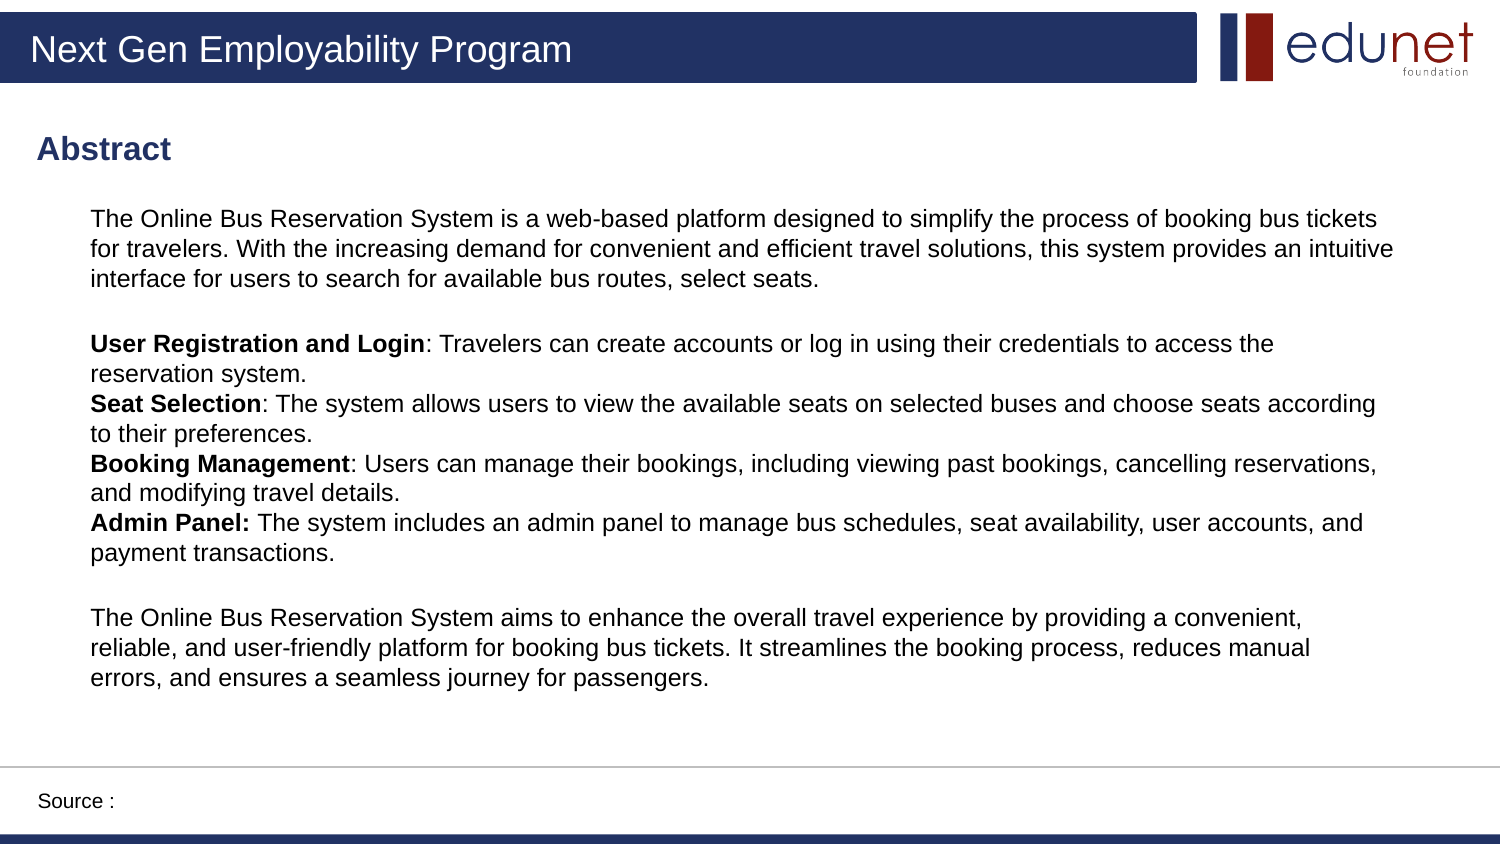

Abstract
The Online Bus Reservation System is a web-based platform designed to simplify the process of booking bus tickets for travelers. With the increasing demand for convenient and efficient travel solutions, this system provides an intuitive interface for users to search for available bus routes, select seats.

User Registration and Login: Travelers can create accounts or log in using their credentials to access the reservation system.
Seat Selection: The system allows users to view the available seats on selected buses and choose seats according to their preferences.
Booking Management: Users can manage their bookings, including viewing past bookings, cancelling reservations, and modifying travel details.
Admin Panel: The system includes an admin panel to manage bus schedules, seat availability, user accounts, and payment transactions.

The Online Bus Reservation System aims to enhance the overall travel experience by providing a convenient, reliable, and user-friendly platform for booking bus tickets. It streamlines the booking process, reduces manual errors, and ensures a seamless journey for passengers.
Source :